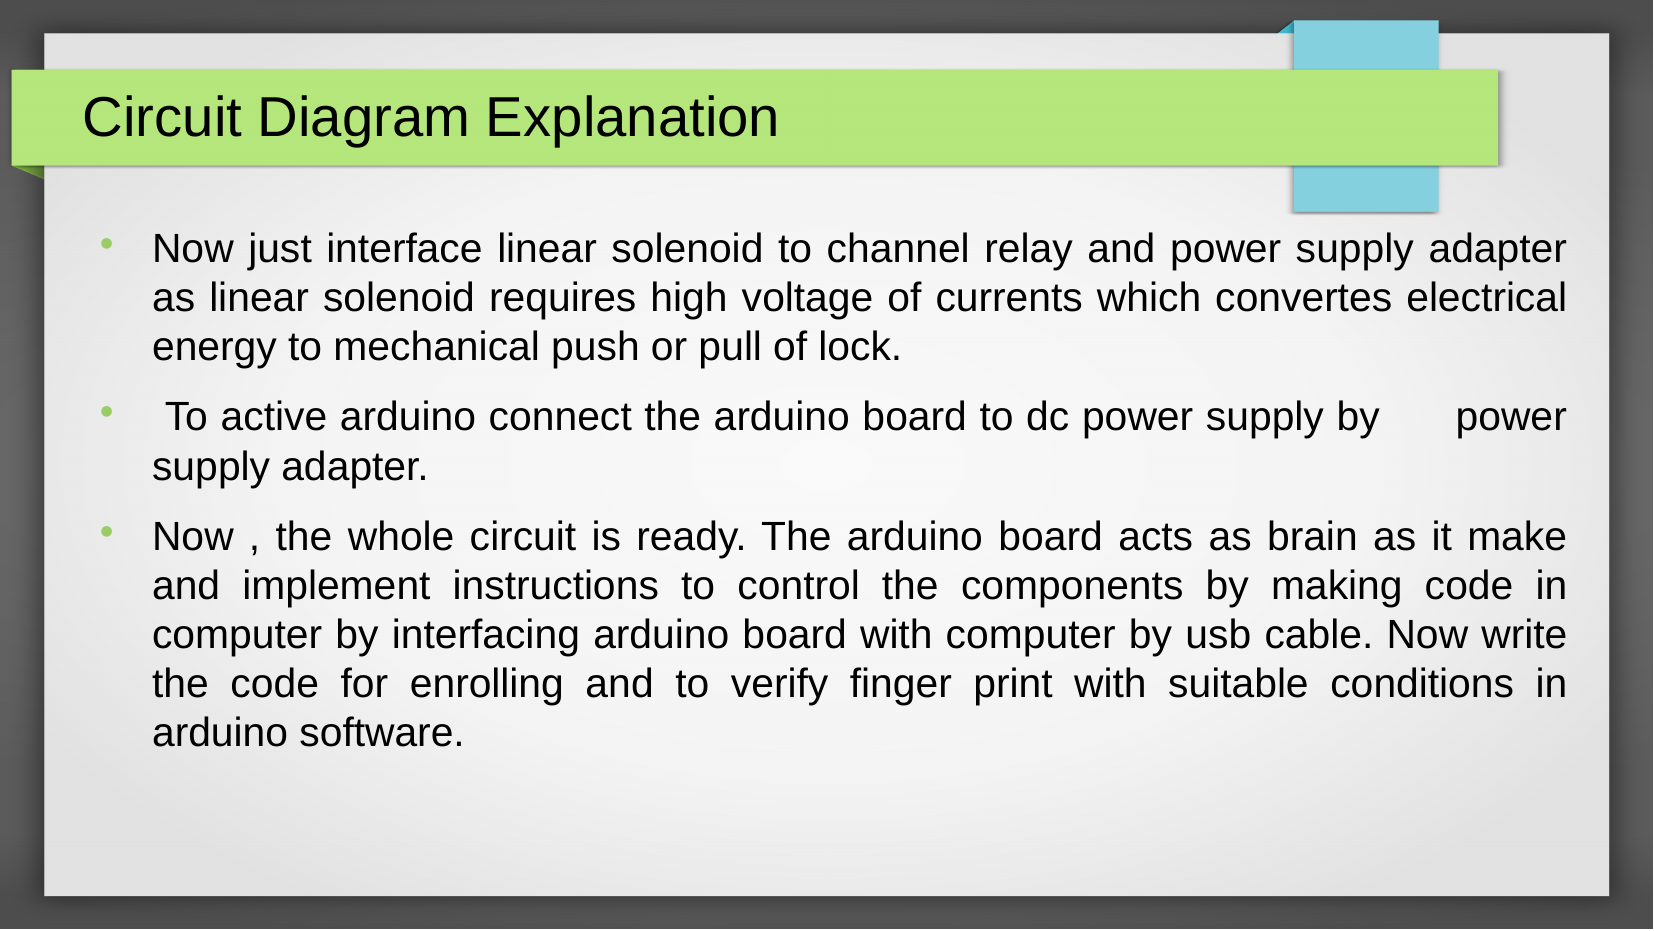

Circuit Diagram Explanation
Now just interface linear solenoid to channel relay and power supply adapter as linear solenoid requires high voltage of currents which convertes electrical energy to mechanical push or pull of lock.
 To active arduino connect the arduino board to dc power supply by      power supply adapter.
Now , the whole circuit is ready. The arduino board acts as brain as it make and implement instructions to control the components by making code in computer by interfacing arduino board with computer by usb cable. Now write the code for enrolling and to verify finger print with suitable conditions in arduino software.